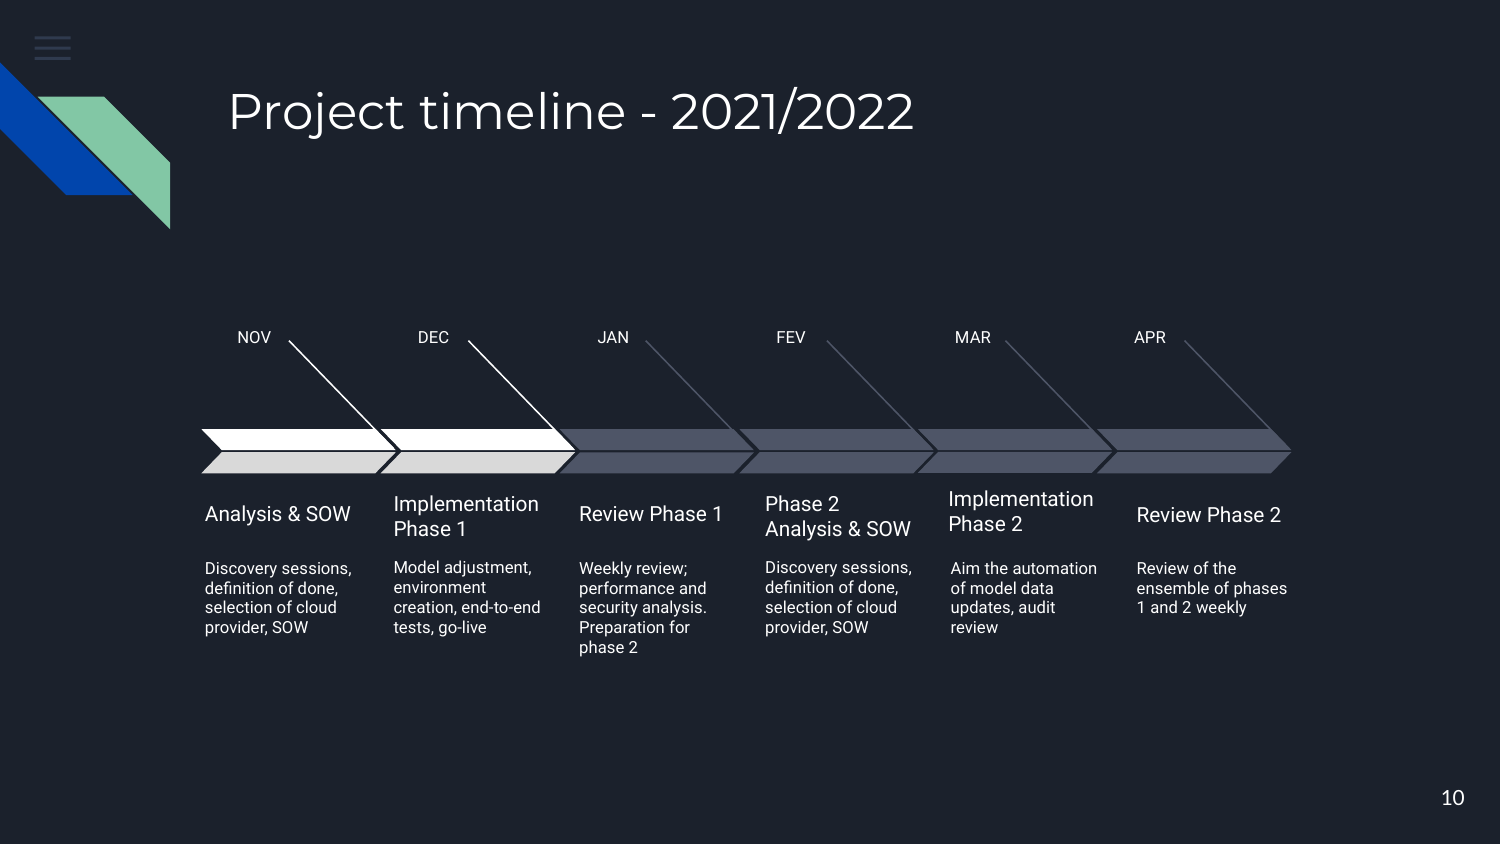

# Project timeline - 2021/2022
NOV

DEC

JAN

FEV

MAR

APR

Analysis & SOW
Review Phase 1
Review Phase 2
Implementation Phase 2
Implementation Phase 1
Phase 2 Analysis & SOW
Discovery sessions, definition of done, selection of cloud provider, SOW
Model adjustment, environment creation, end-to-end tests, go-live
Weekly review; performance and security analysis. Preparation for phase 2
Discovery sessions, definition of done, selection of cloud provider, SOW
Aim the automation of model data updates, audit review
Review of the ensemble of phases 1 and 2 weekly
10